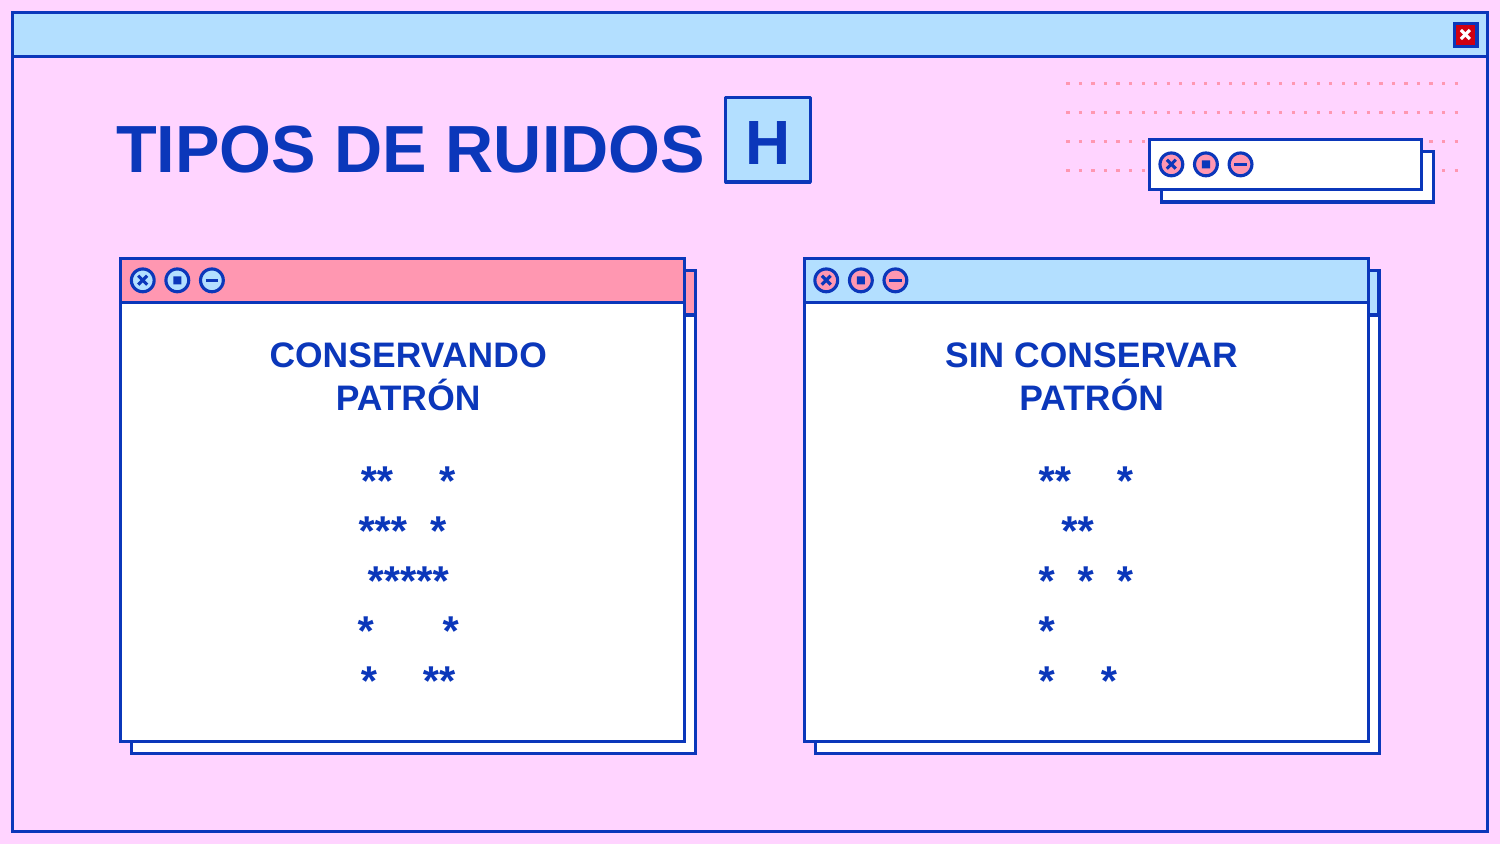

# TIPOS DE RUIDOS

H

CONSERVANDO PATRÓN
SIN CONSERVAR PATRÓN
**    *
***  *
*****
*      *
*    **
**    *
  **
*  *  *
*
*    *